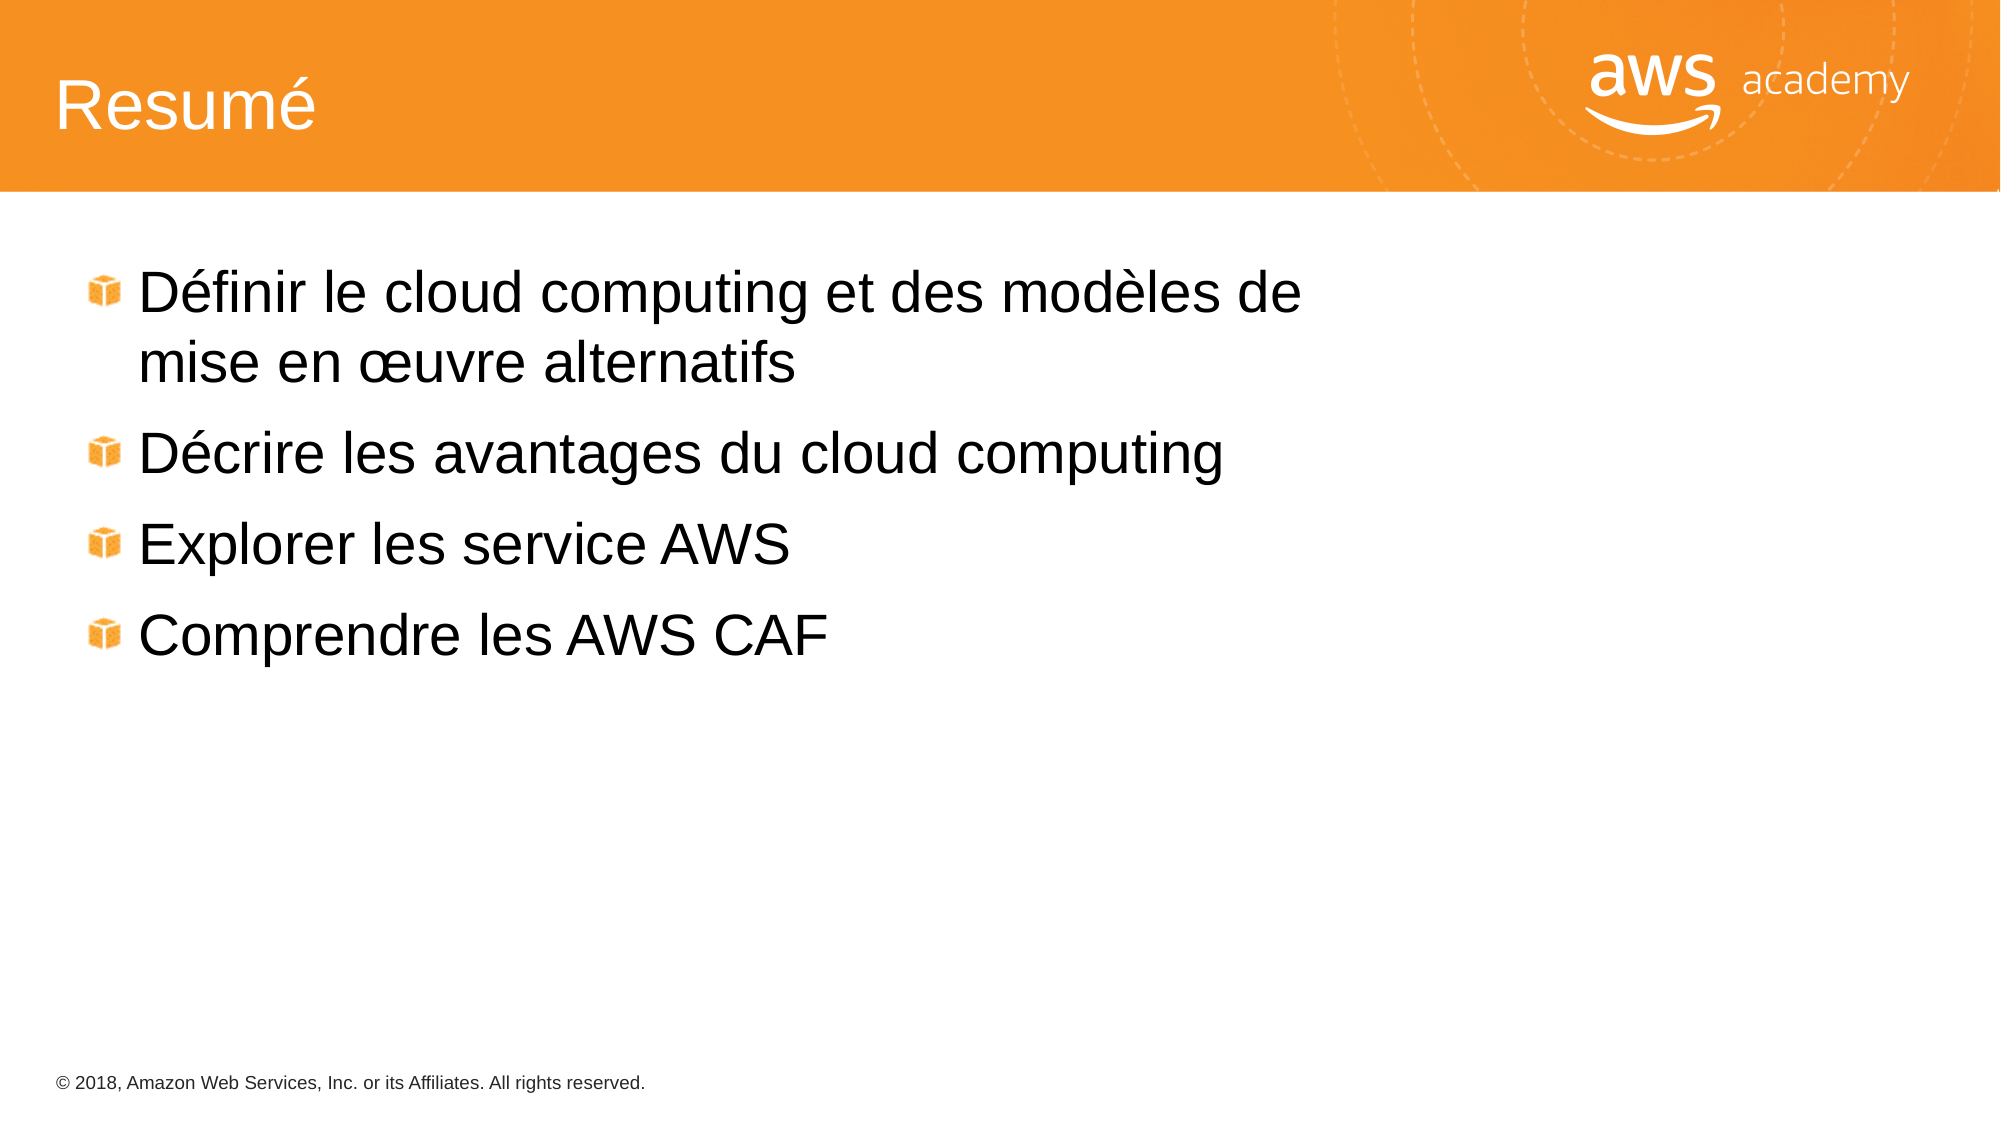

# Resumé
Définir le cloud computing et des modèles de mise en œuvre alternatifs
Décrire les avantages du cloud computing
Explorer les service AWS
Comprendre les AWS CAF